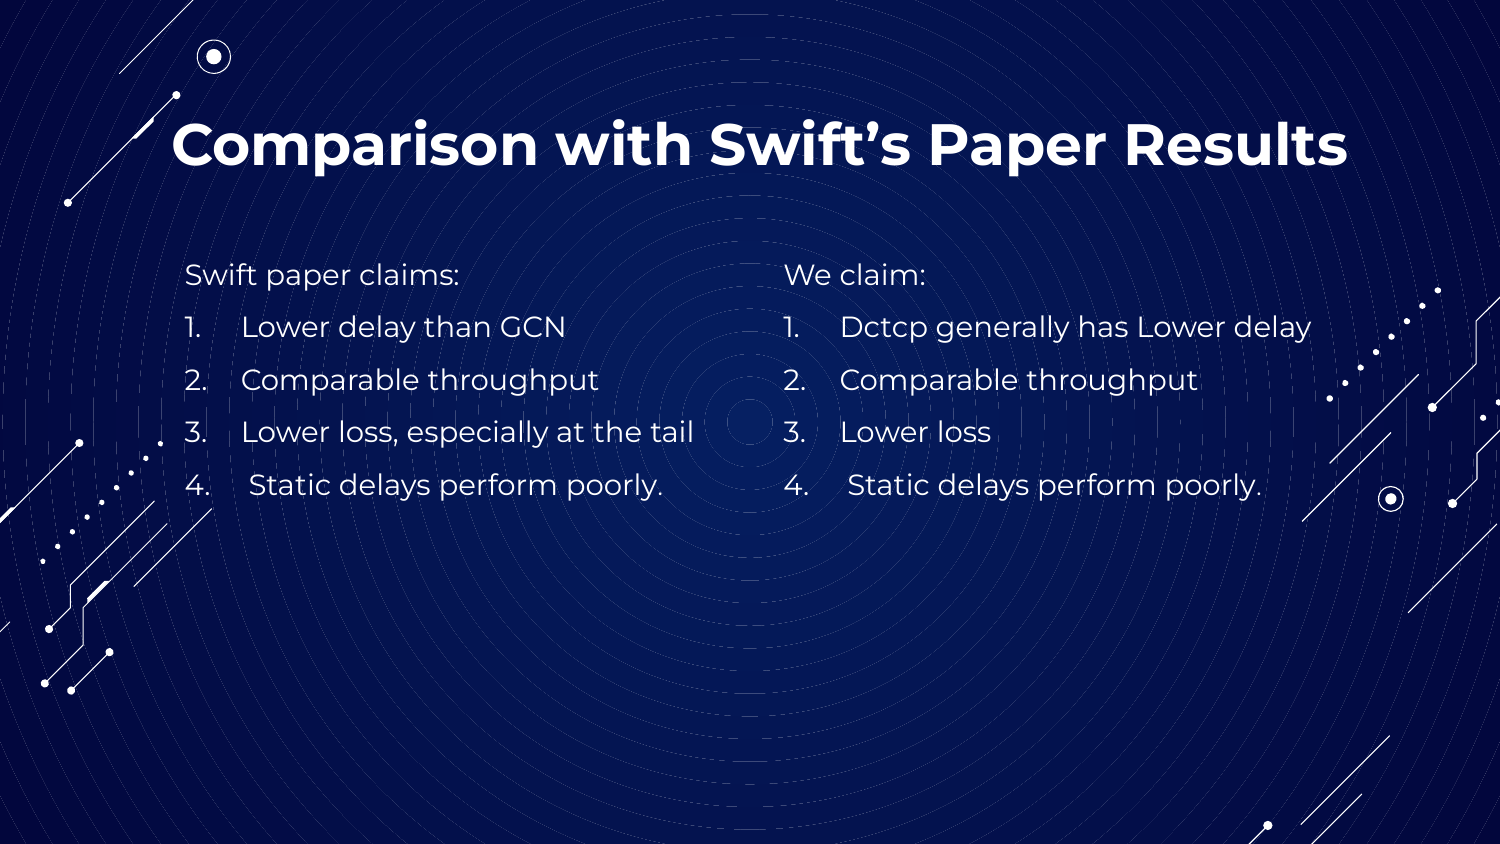

# Comparison with Swift’s Paper Results
Swift paper claims:
Lower delay than GCN
Comparable throughput
Lower loss, especially at the tail
 Static delays perform poorly.
We claim:
Dctcp generally has Lower delay
Comparable throughput
Lower loss
 Static delays perform poorly.